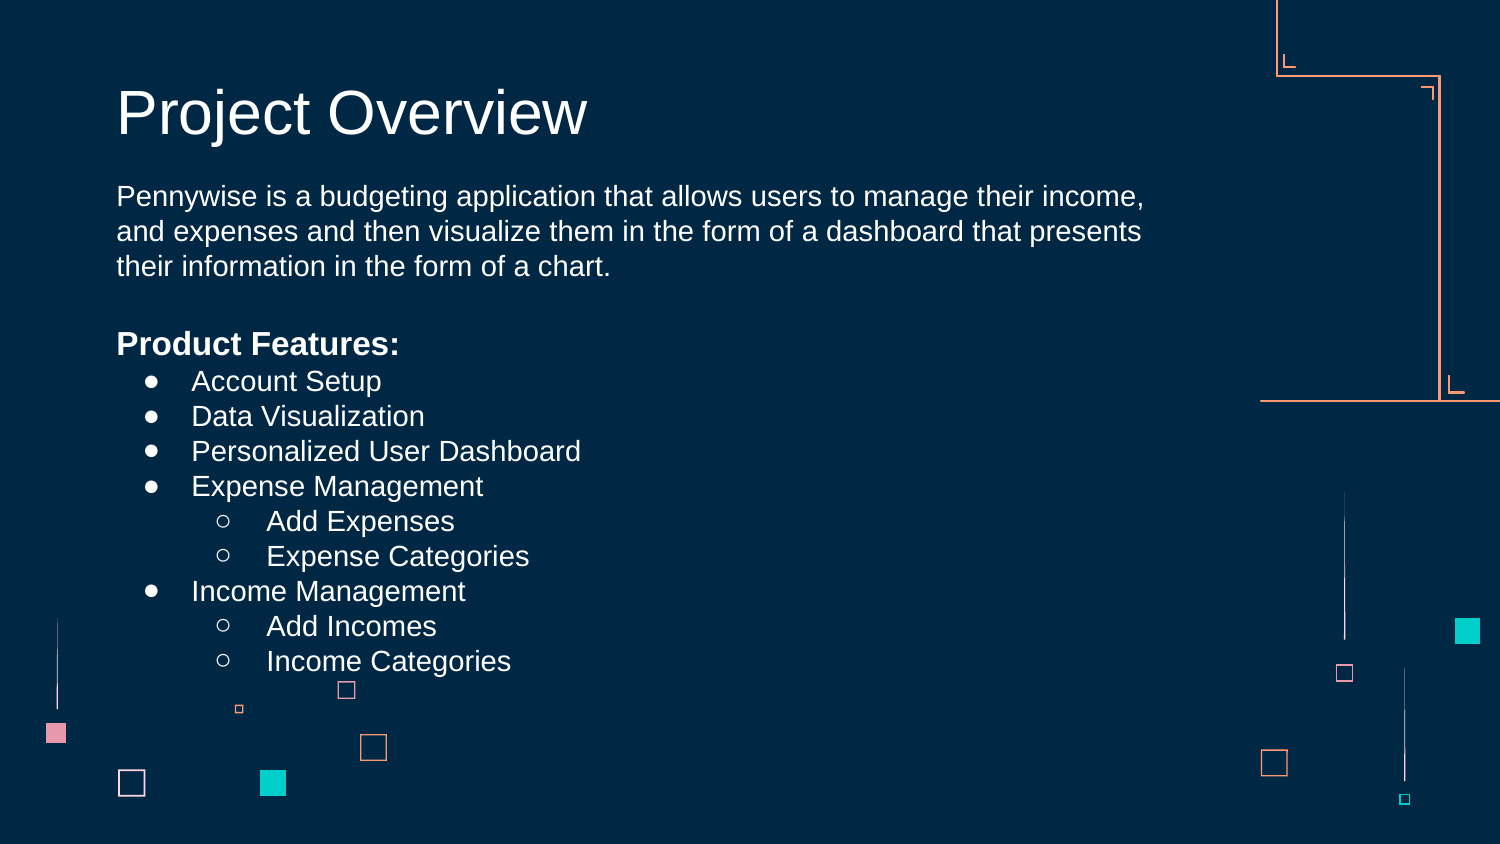

# Project Overview
Pennywise is a budgeting application that allows users to manage their income, and expenses and then visualize them in the form of a dashboard that presents their information in the form of a chart.

Product Features:
Account Setup
Data Visualization
Personalized User Dashboard
Expense Management
Add Expenses
Expense Categories
Income Management
Add Incomes
Income Categories